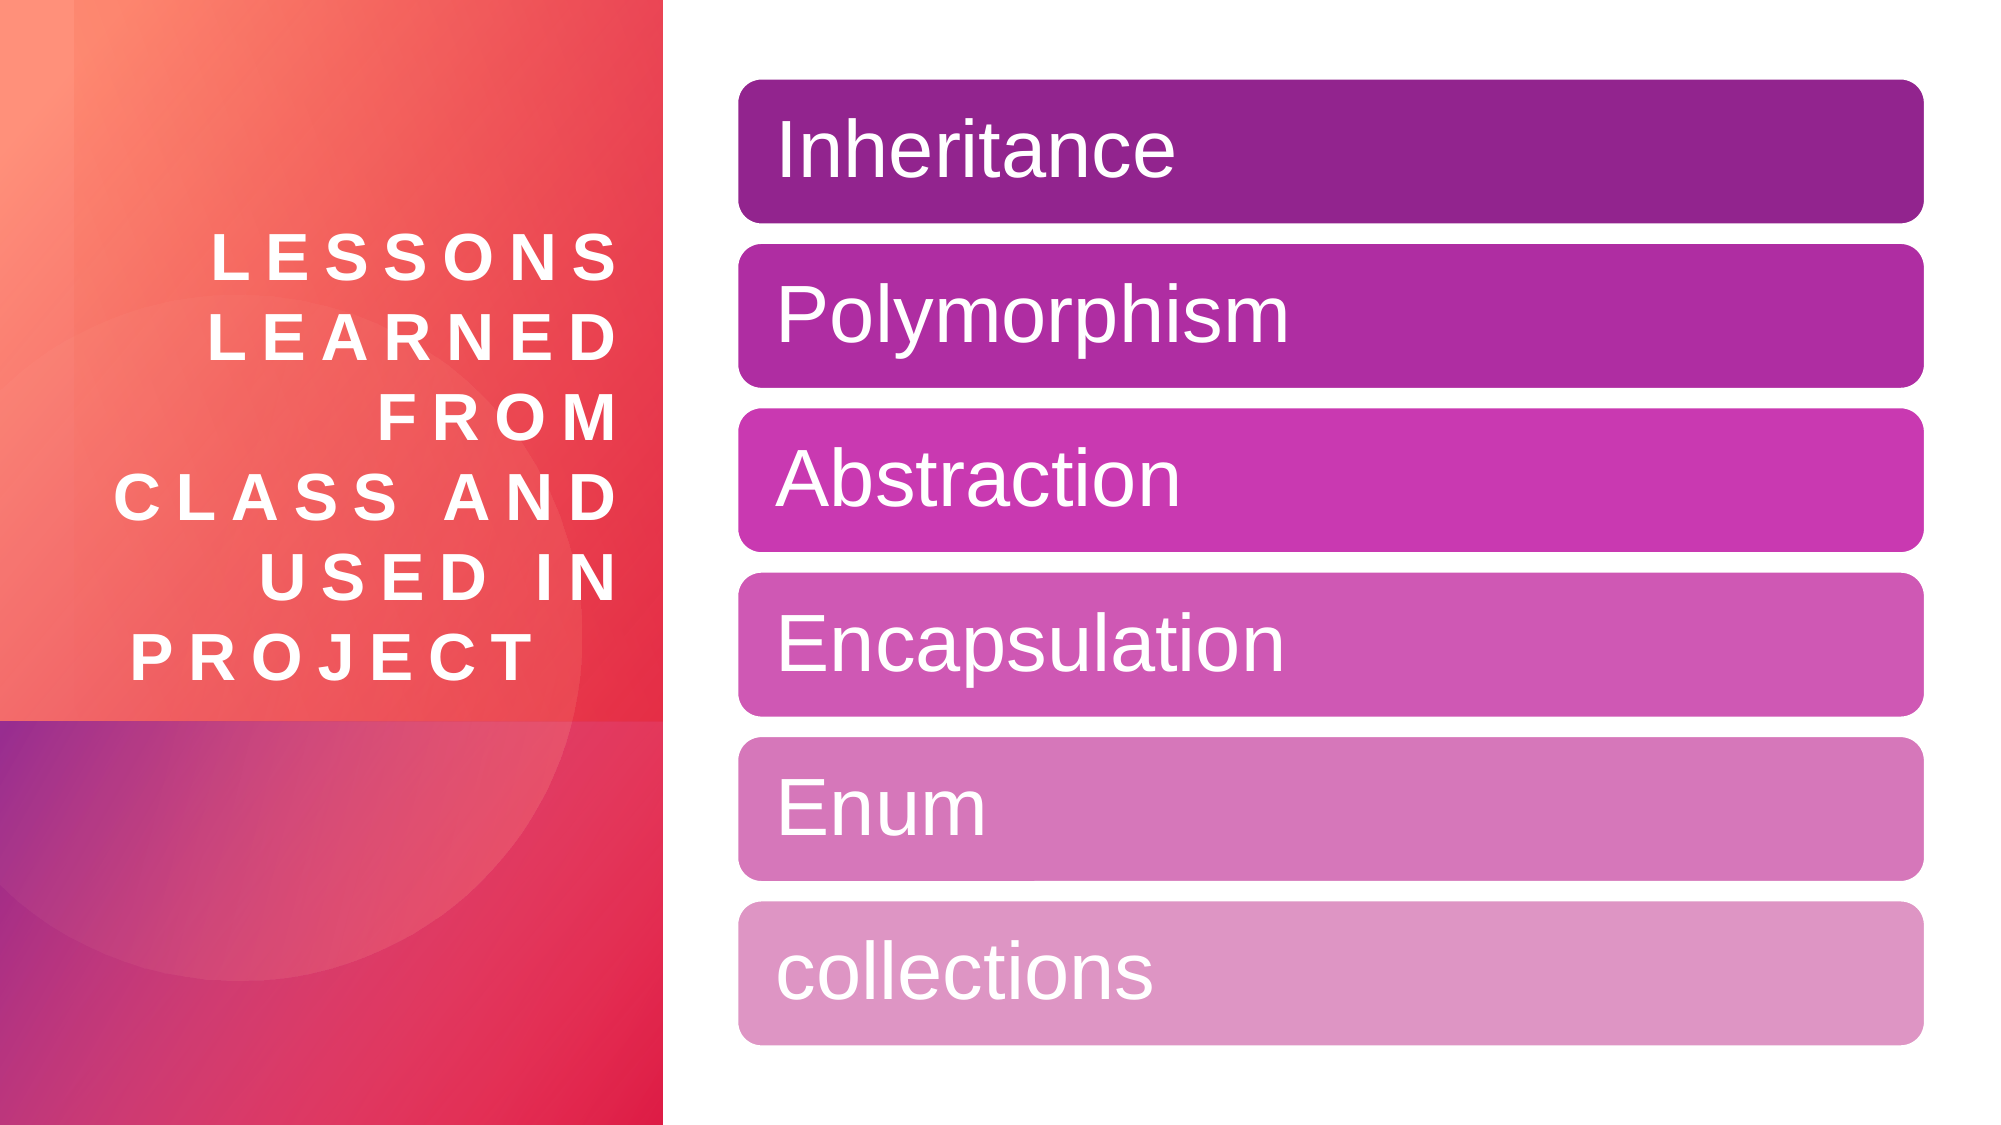

Inheritance
Polymorphism
Abstraction
Encapsulation
Enum
collections
Lessons Learned from Class and Used In PRoject